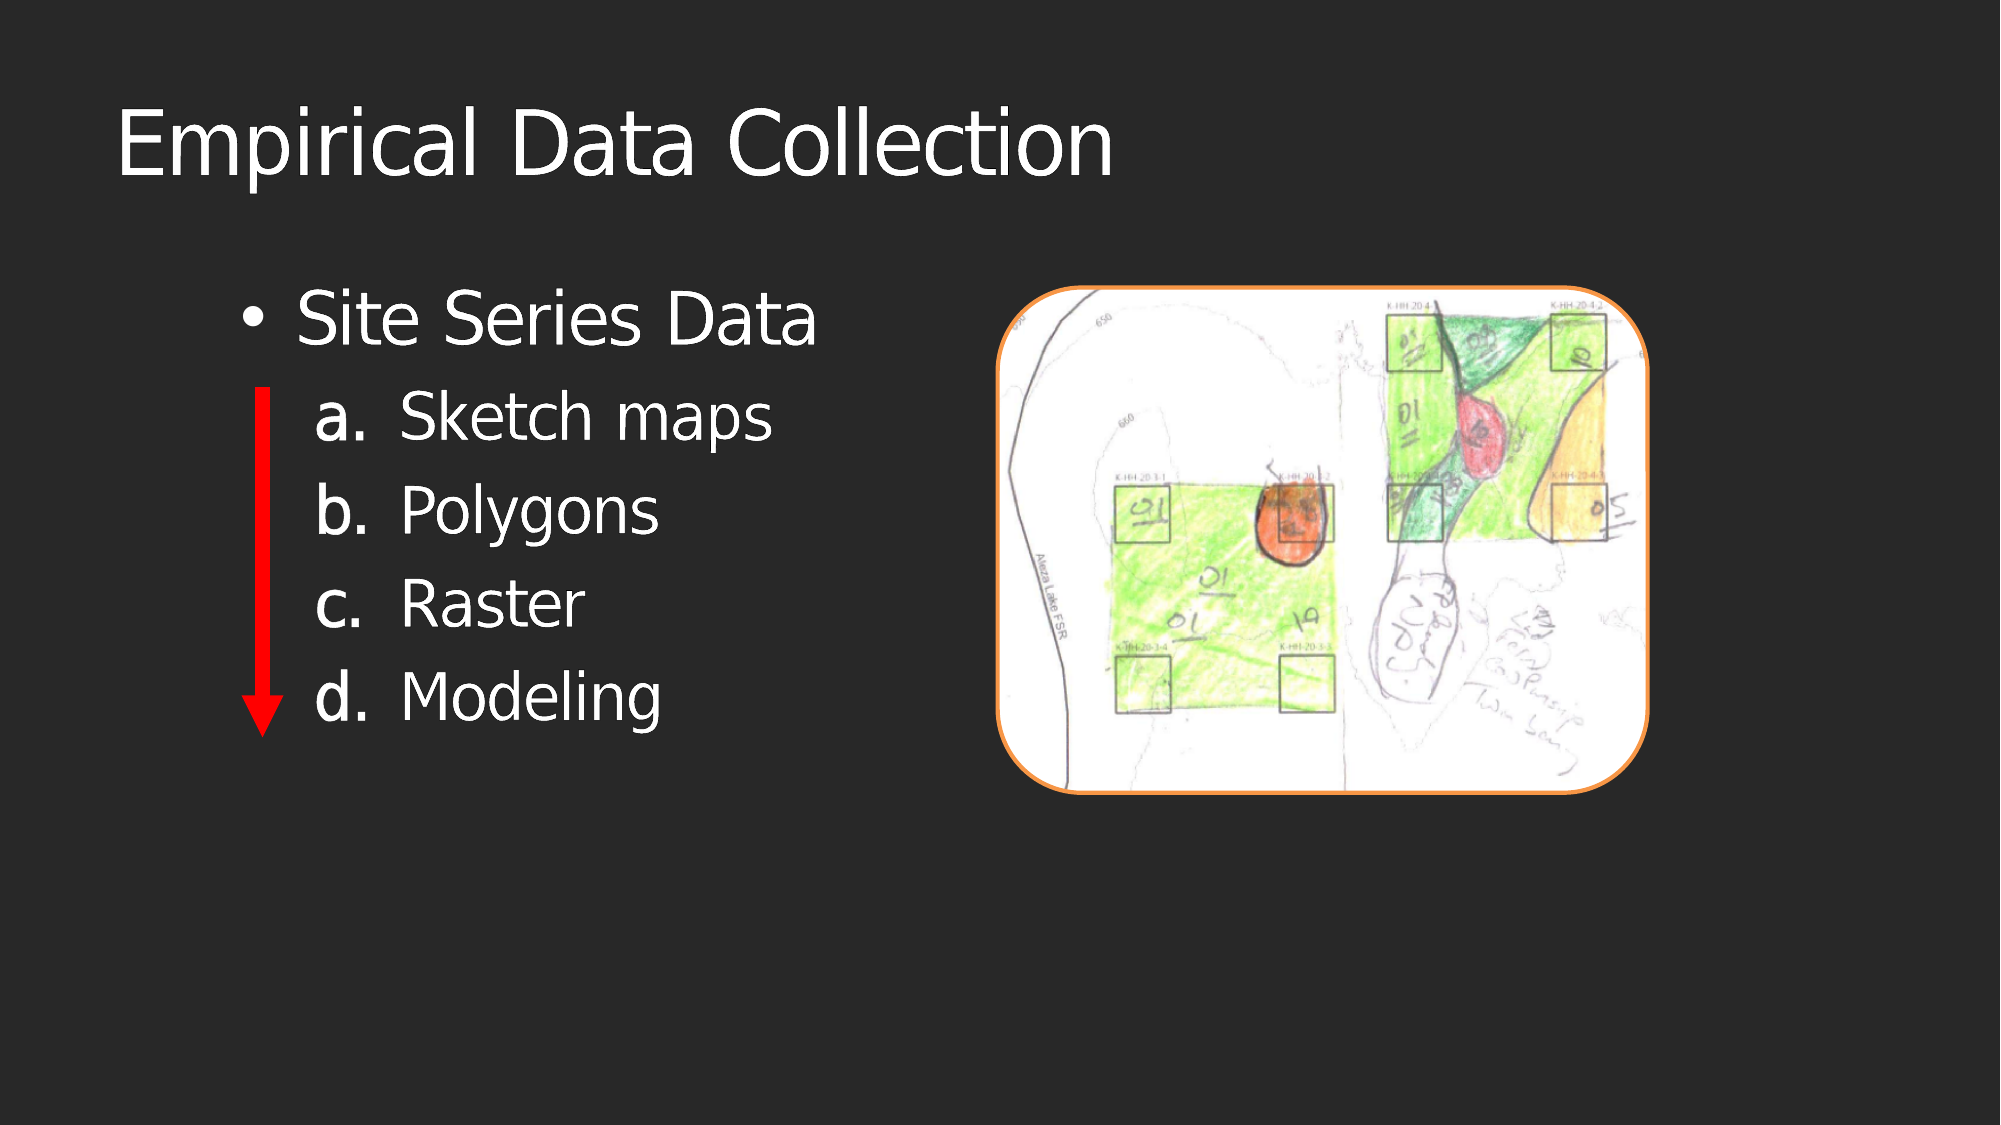

# Empirical Data Collection
Site Series Data
Sketch maps
Polygons
Raster
Modeling